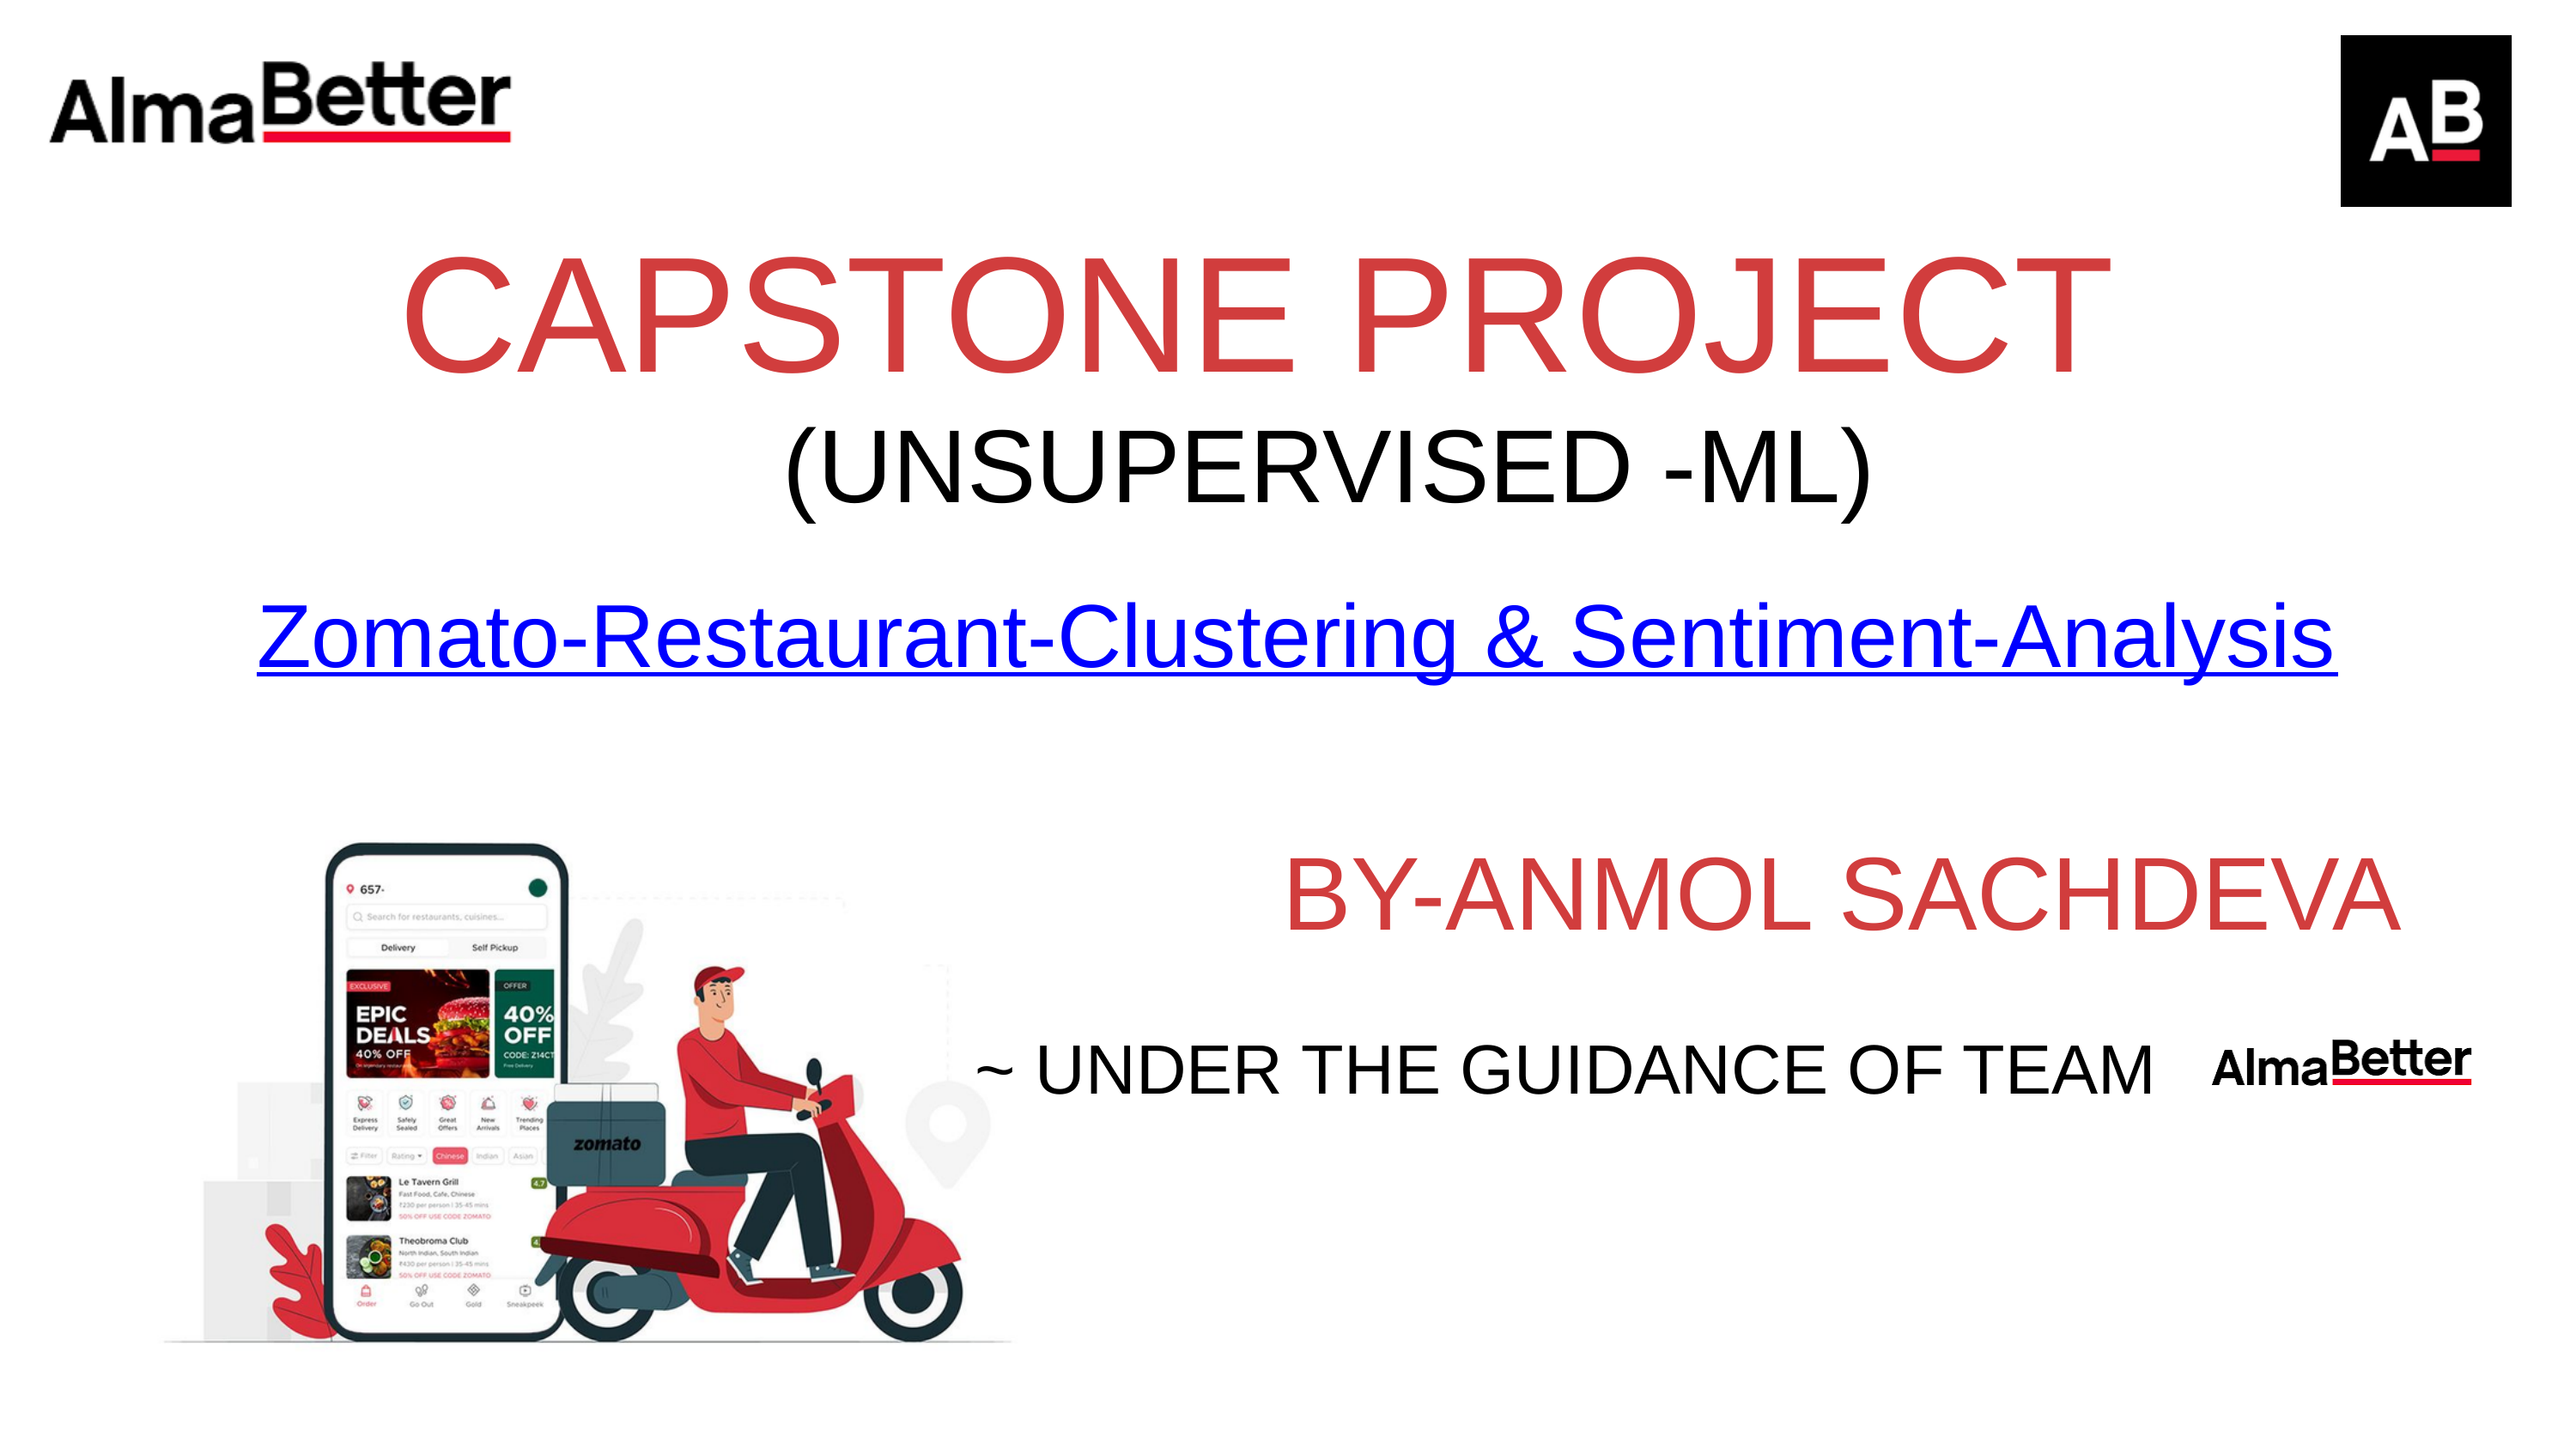

CAPSTONE PROJECT
(UNSUPERVISED -ML)
Zomato-Restaurant-Clustering & Sentiment-Analysis

BY-ANMOL SACHDEVA

~ UNDER THE GUIDANCE OF TEAM